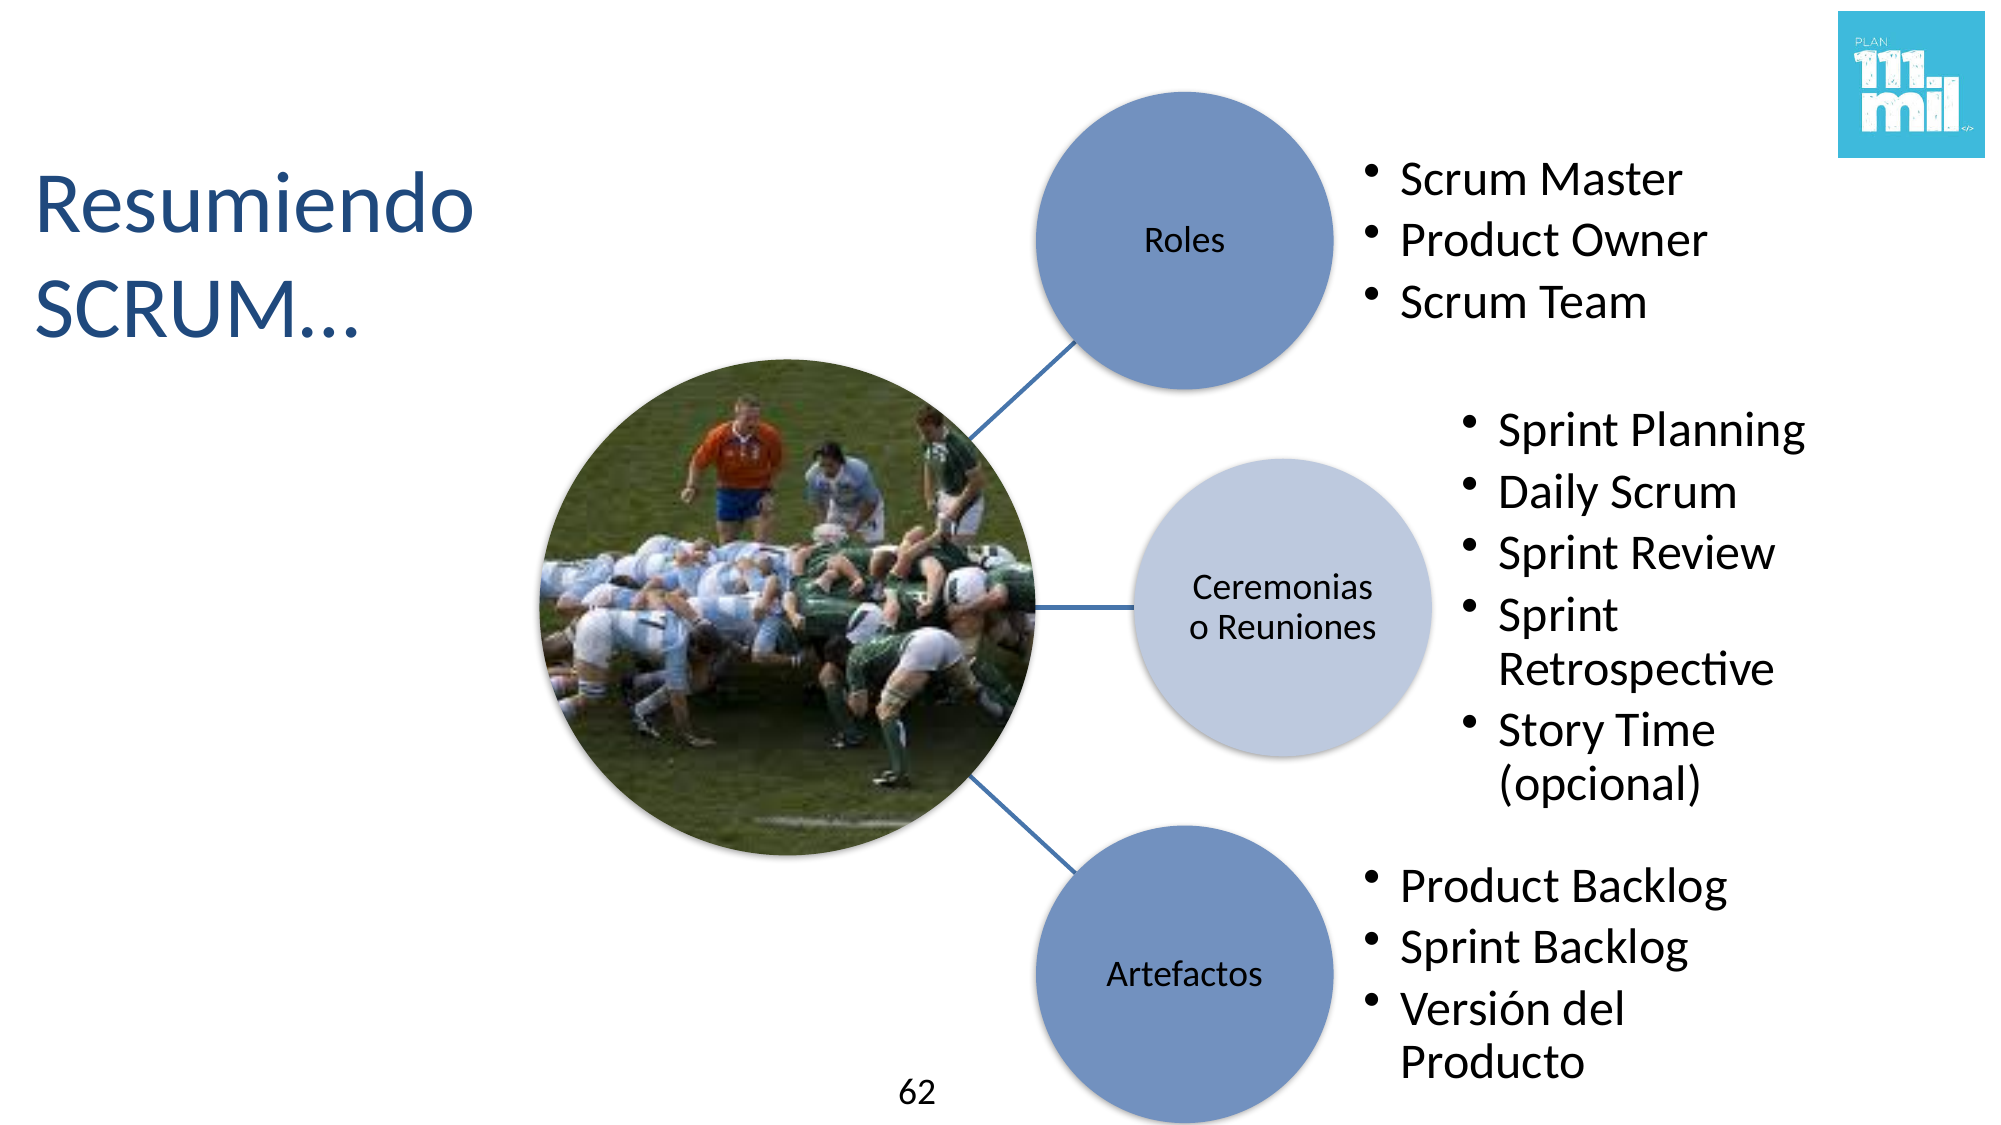

Roles
Scrum Master
Product Owner
Scrum Team
Ceremonias o Reuniones
Sprint Planning
Daily Scrum
Sprint Review
Sprint Retrospective
Story Time (opcional)
Artefactos
Product Backlog
Sprint Backlog
Versión del Producto
Resumiendo SCRUM…